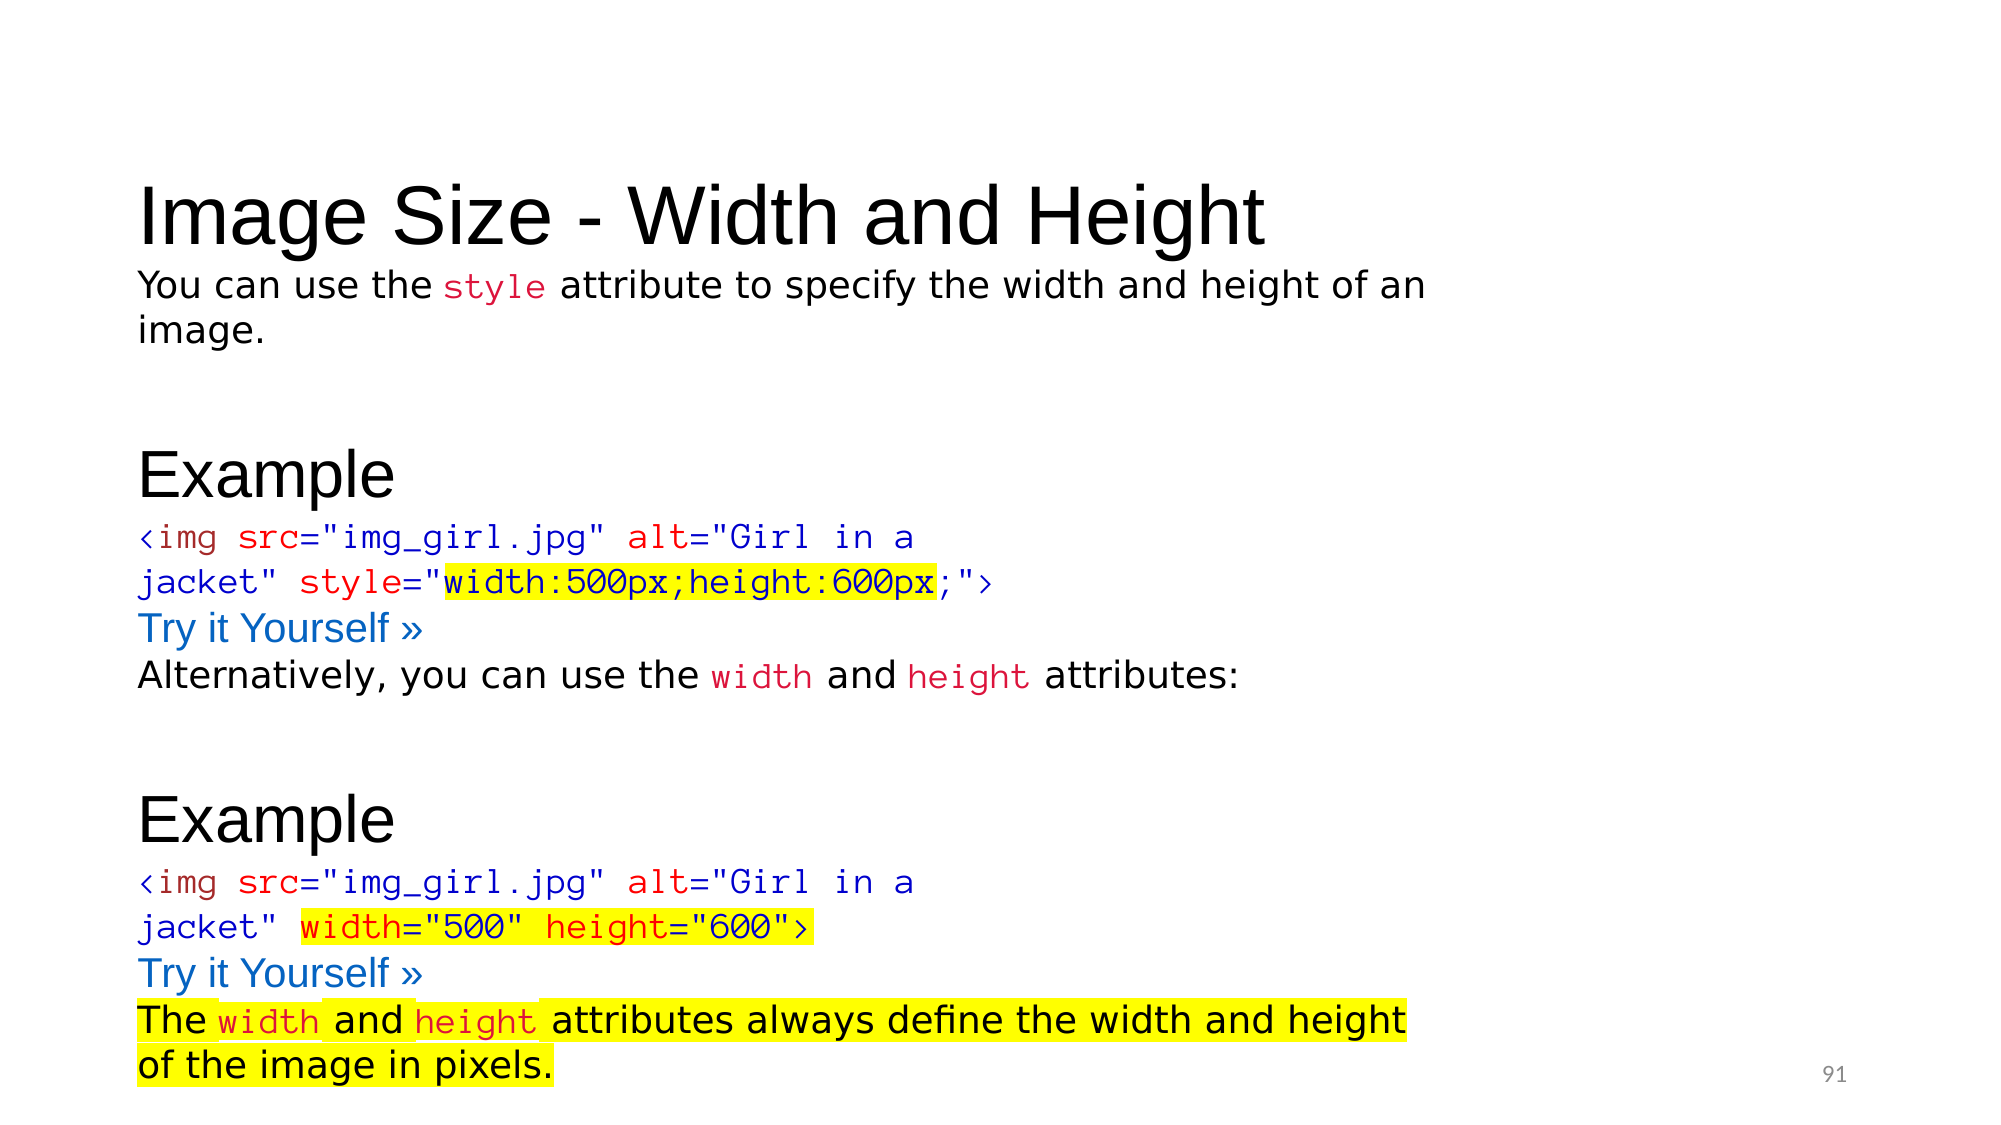

Image Size - Width and Height
You can use the style attribute to specify the width and height of an image.

Example
<img src="img_girl.jpg" alt="Girl in a jacket" style="width:500px;height:600px;">
Try it Yourself »
Alternatively, you can use the width and height attributes:

Example
<img src="img_girl.jpg" alt="Girl in a jacket" width="500" height="600">
Try it Yourself »
The width and height attributes always define the width and height of the image in pixels.

91